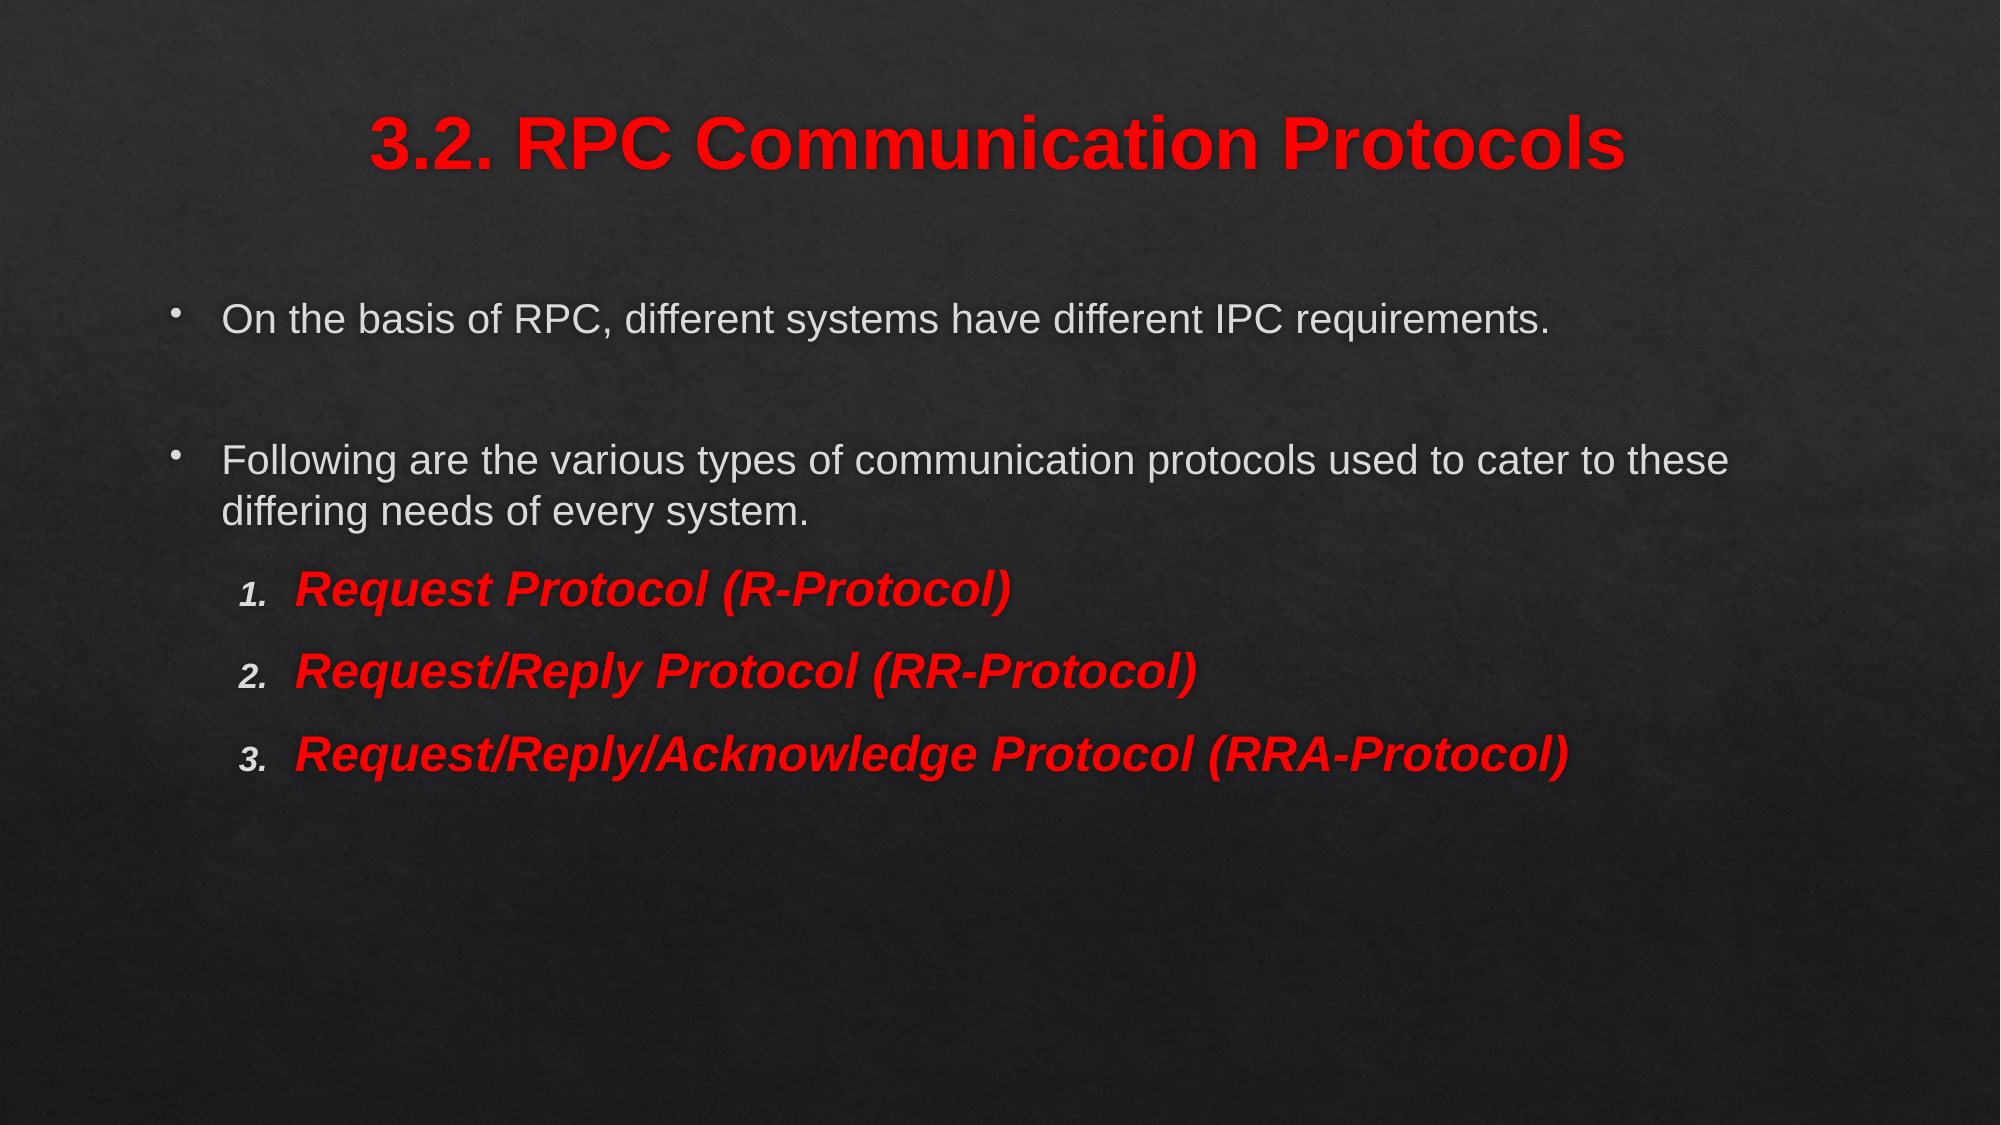

# 3.2. RPC Communication Protocols
On the basis of RPC, different systems have different IPC requirements.

Following are the various types of communication protocols used to cater to these differing needs of every system.
Request Protocol (R-Protocol)
Request/Reply Protocol (RR-Protocol)
Request/Reply/Acknowledge Protocol (RRA-Protocol)